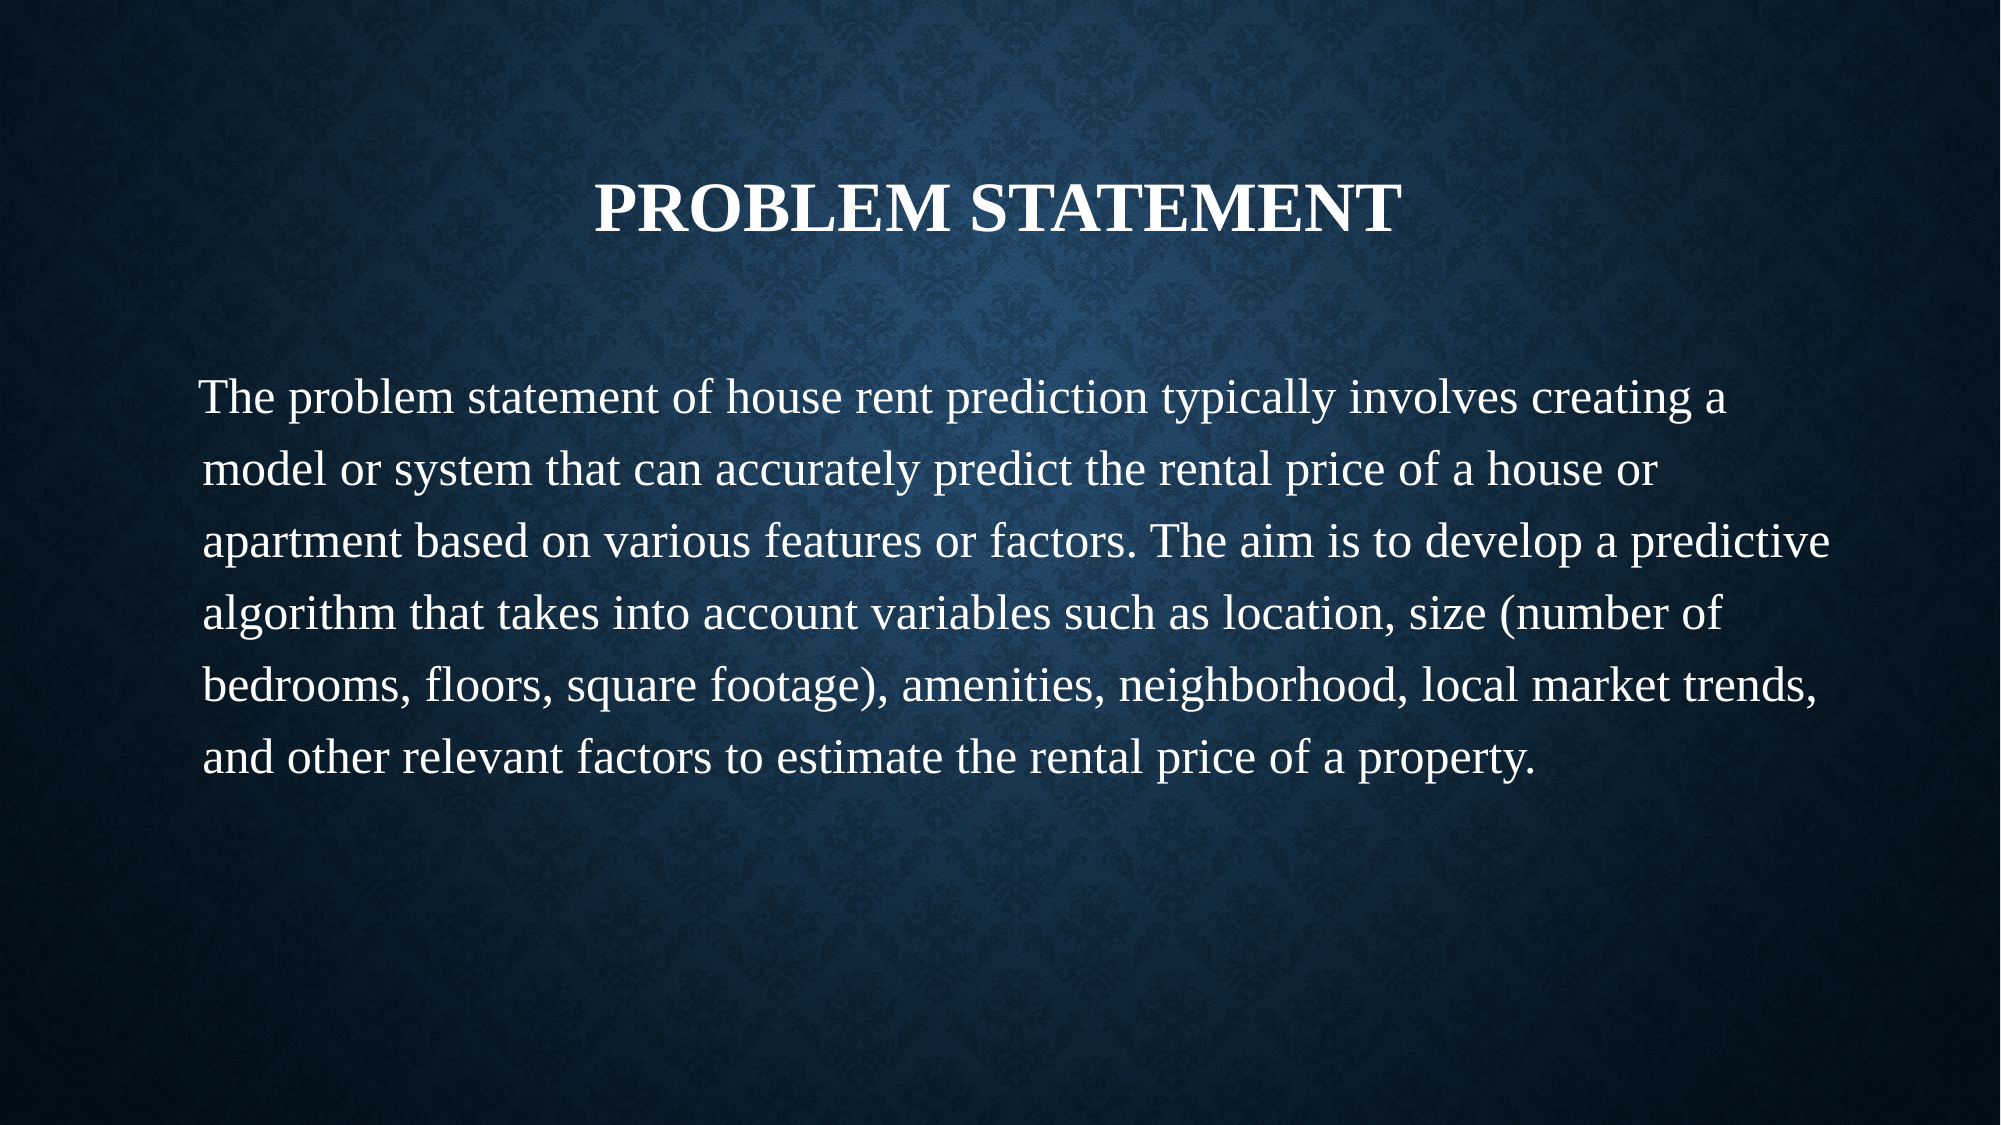

# Problem Statement
    The problem statement of house rent prediction typically involves creating a model or system that can accurately predict the rental price of a house or apartment based on various features or factors. The aim is to develop a predictive algorithm that takes into account variables such as location, size (number of bedrooms, floors, square footage), amenities, neighborhood, local market trends, and other relevant factors to estimate the rental price of a property.